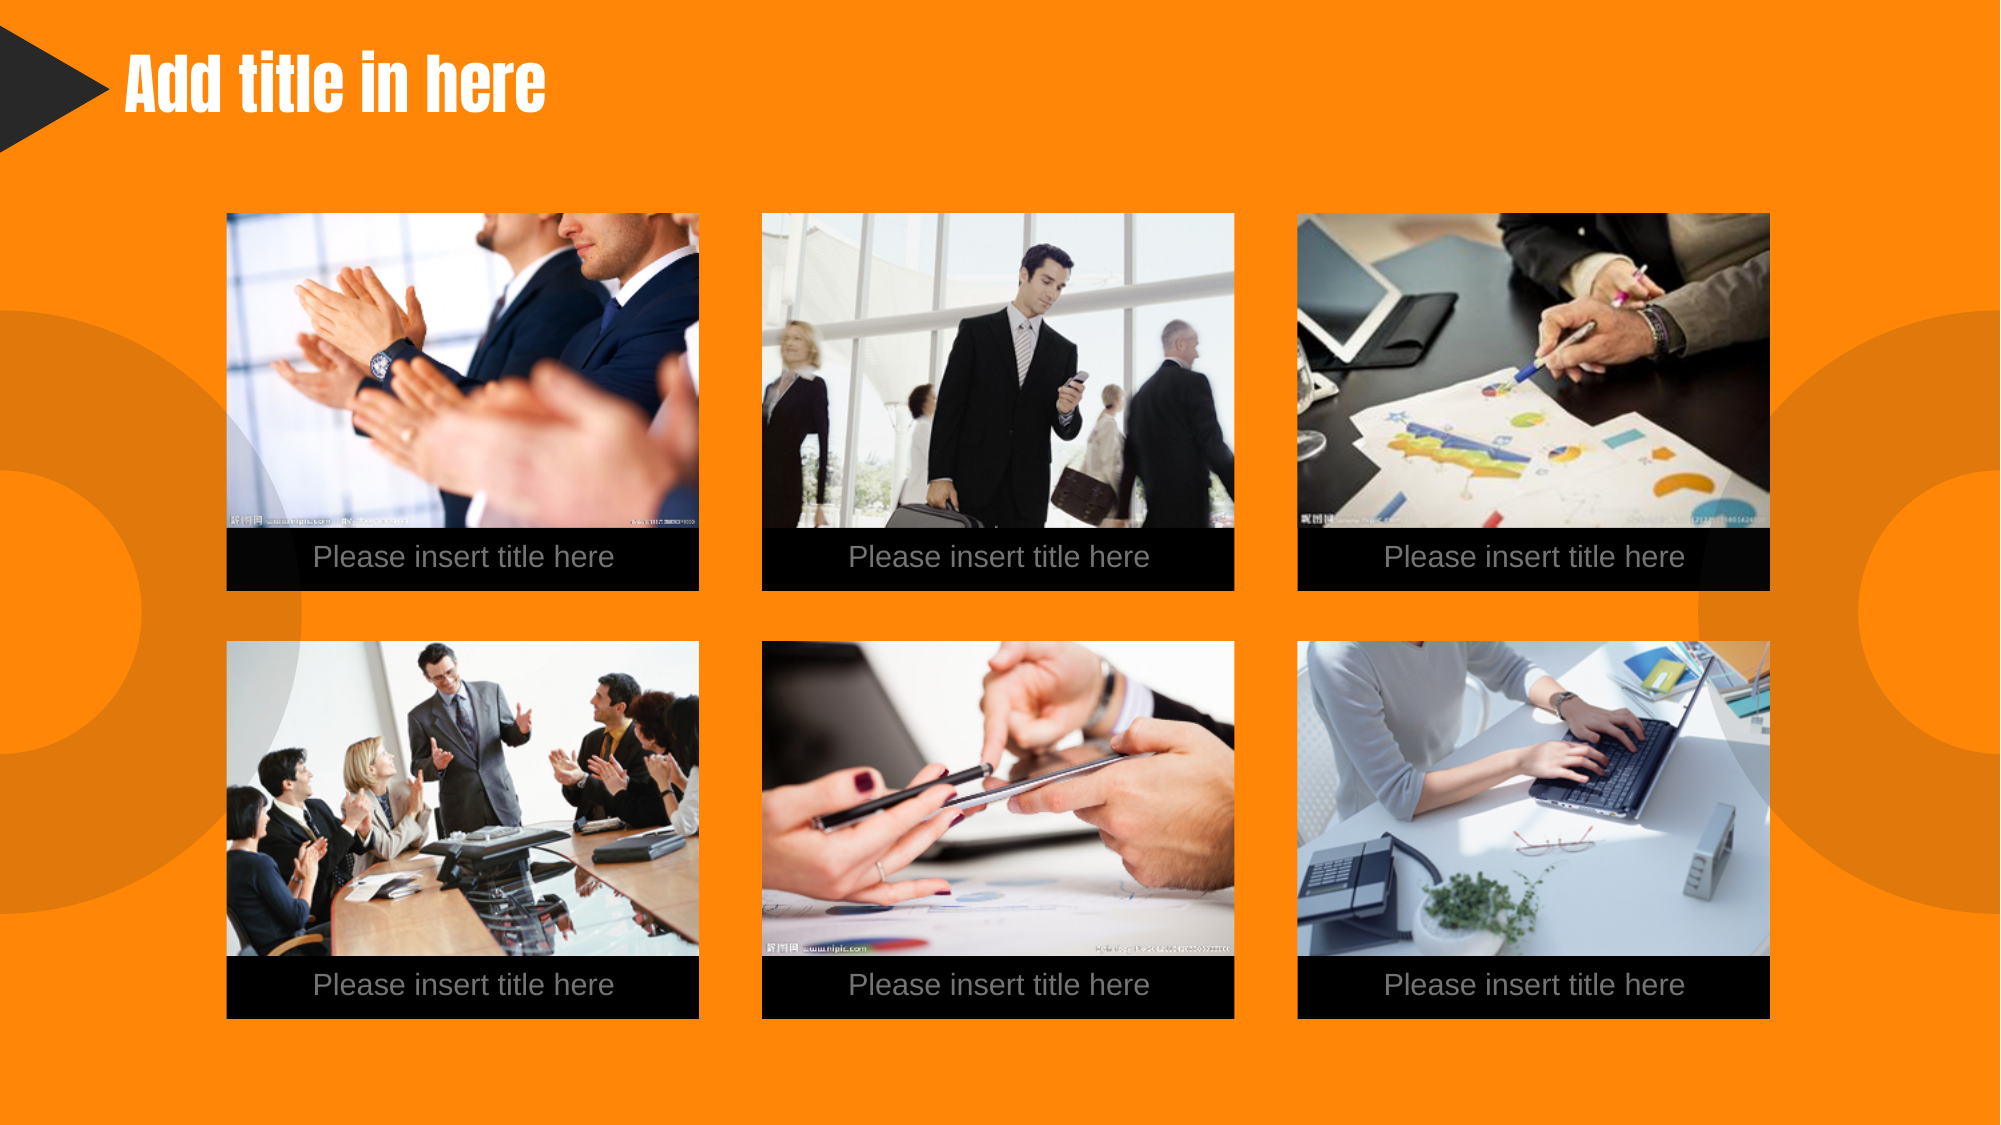

Add title in here

Please insert title here

Please insert title here

Please insert title here

Please insert title here

Please insert title here

Please insert title here